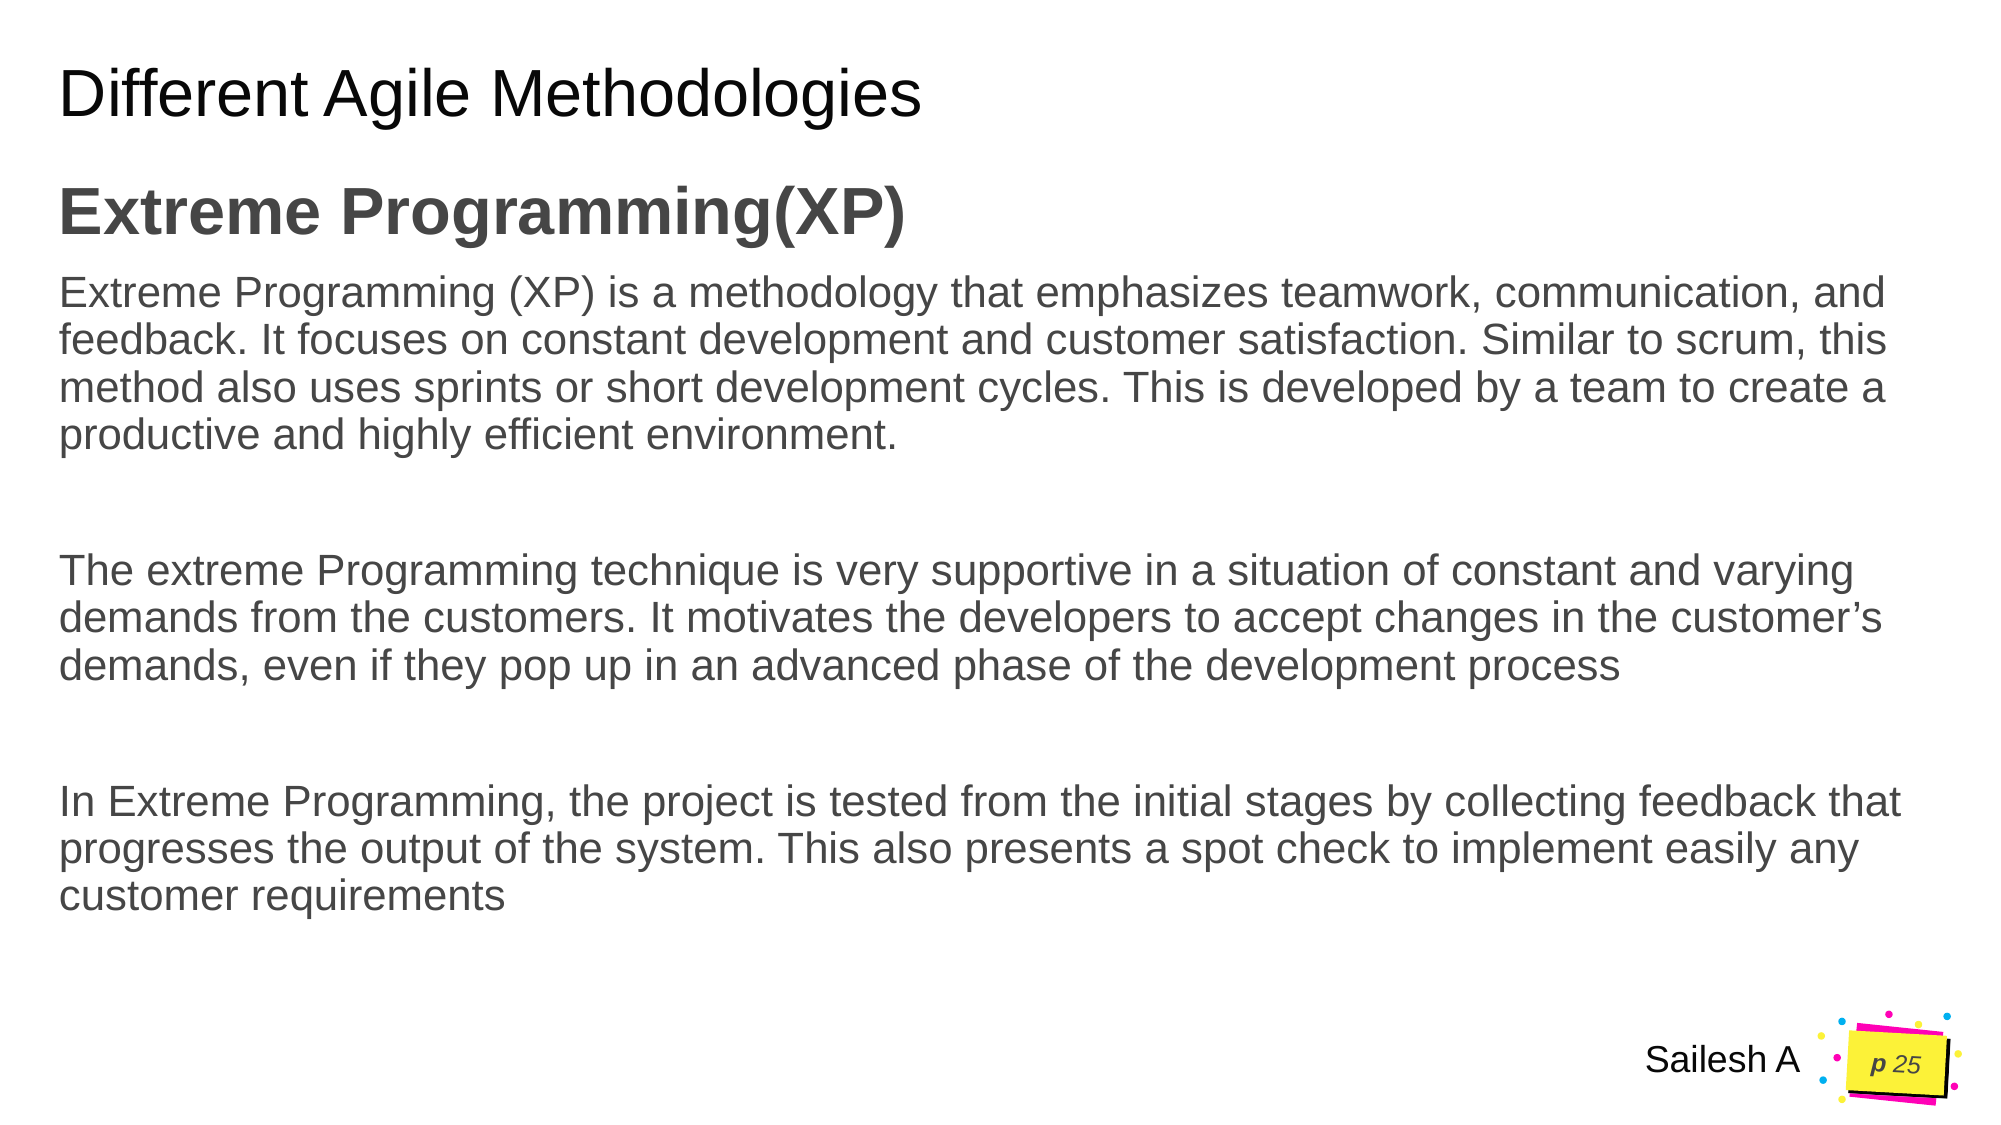

# Different Agile Methodologies
Extreme Programming(XP)
Extreme Programming (XP) is a methodology that emphasizes teamwork, communication, and feedback. It focuses on constant development and customer satisfaction. Similar to scrum, this method also uses sprints or short development cycles. This is developed by a team to create a productive and highly efficient environment.

The extreme Programming technique is very supportive in a situation of constant and varying demands from the customers. It motivates the developers to accept changes in the customer’s demands, even if they pop up in an advanced phase of the development process

In Extreme Programming, the project is tested from the initial stages by collecting feedback that progresses the output of the system. This also presents a spot check to implement easily any customer requirements

p 25